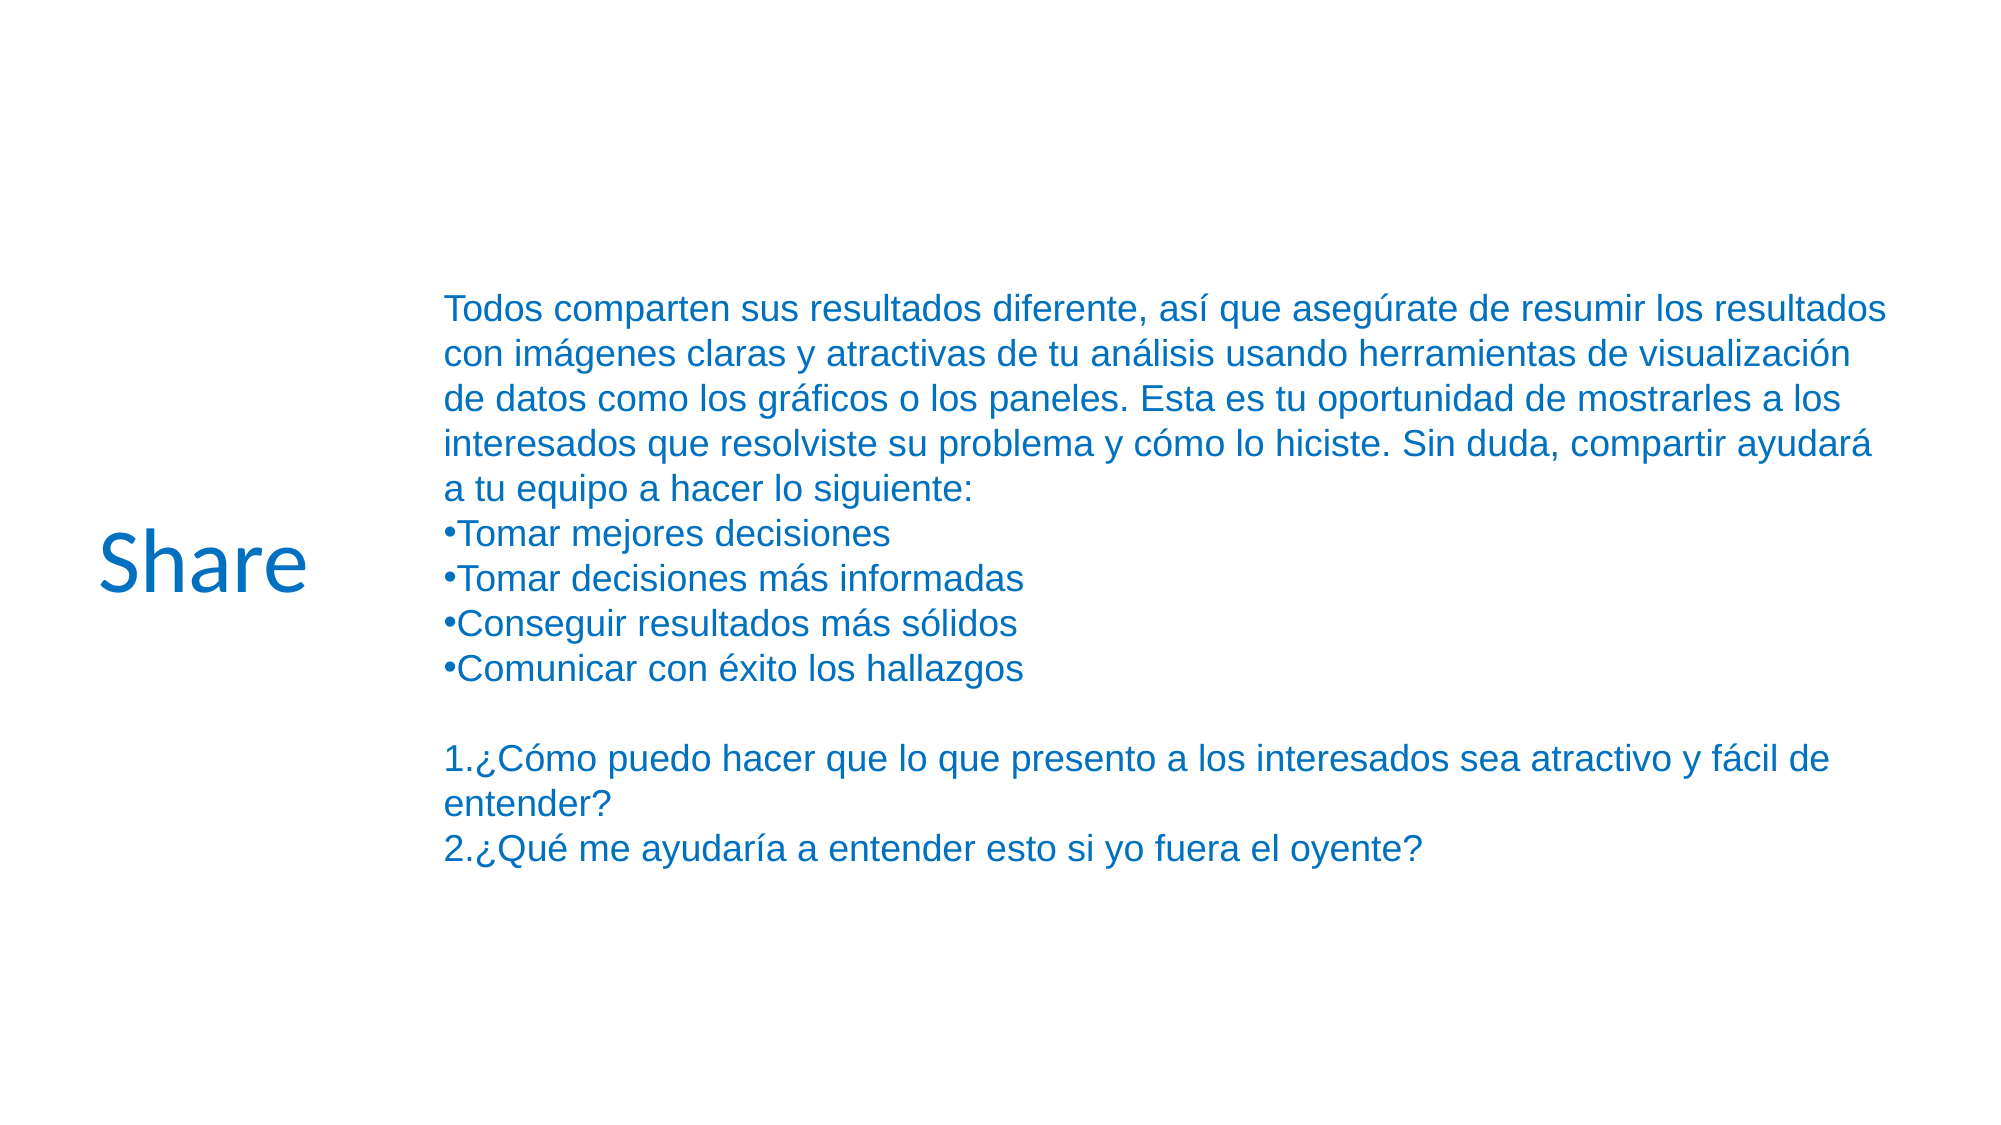

Todos comparten sus resultados diferente, así que asegúrate de resumir los resultados con imágenes claras y atractivas de tu análisis usando herramientas de visualización de datos como los gráficos o los paneles. Esta es tu oportunidad de mostrarles a los interesados que resolviste su problema y cómo lo hiciste. Sin duda, compartir ayudará a tu equipo a hacer lo siguiente:
Tomar mejores decisiones
Tomar decisiones más informadas
Conseguir resultados más sólidos
Comunicar con éxito los hallazgos

¿Cómo puedo hacer que lo que presento a los interesados sea atractivo y fácil de entender?
¿Qué me ayudaría a entender esto si yo fuera el oyente?

# Share